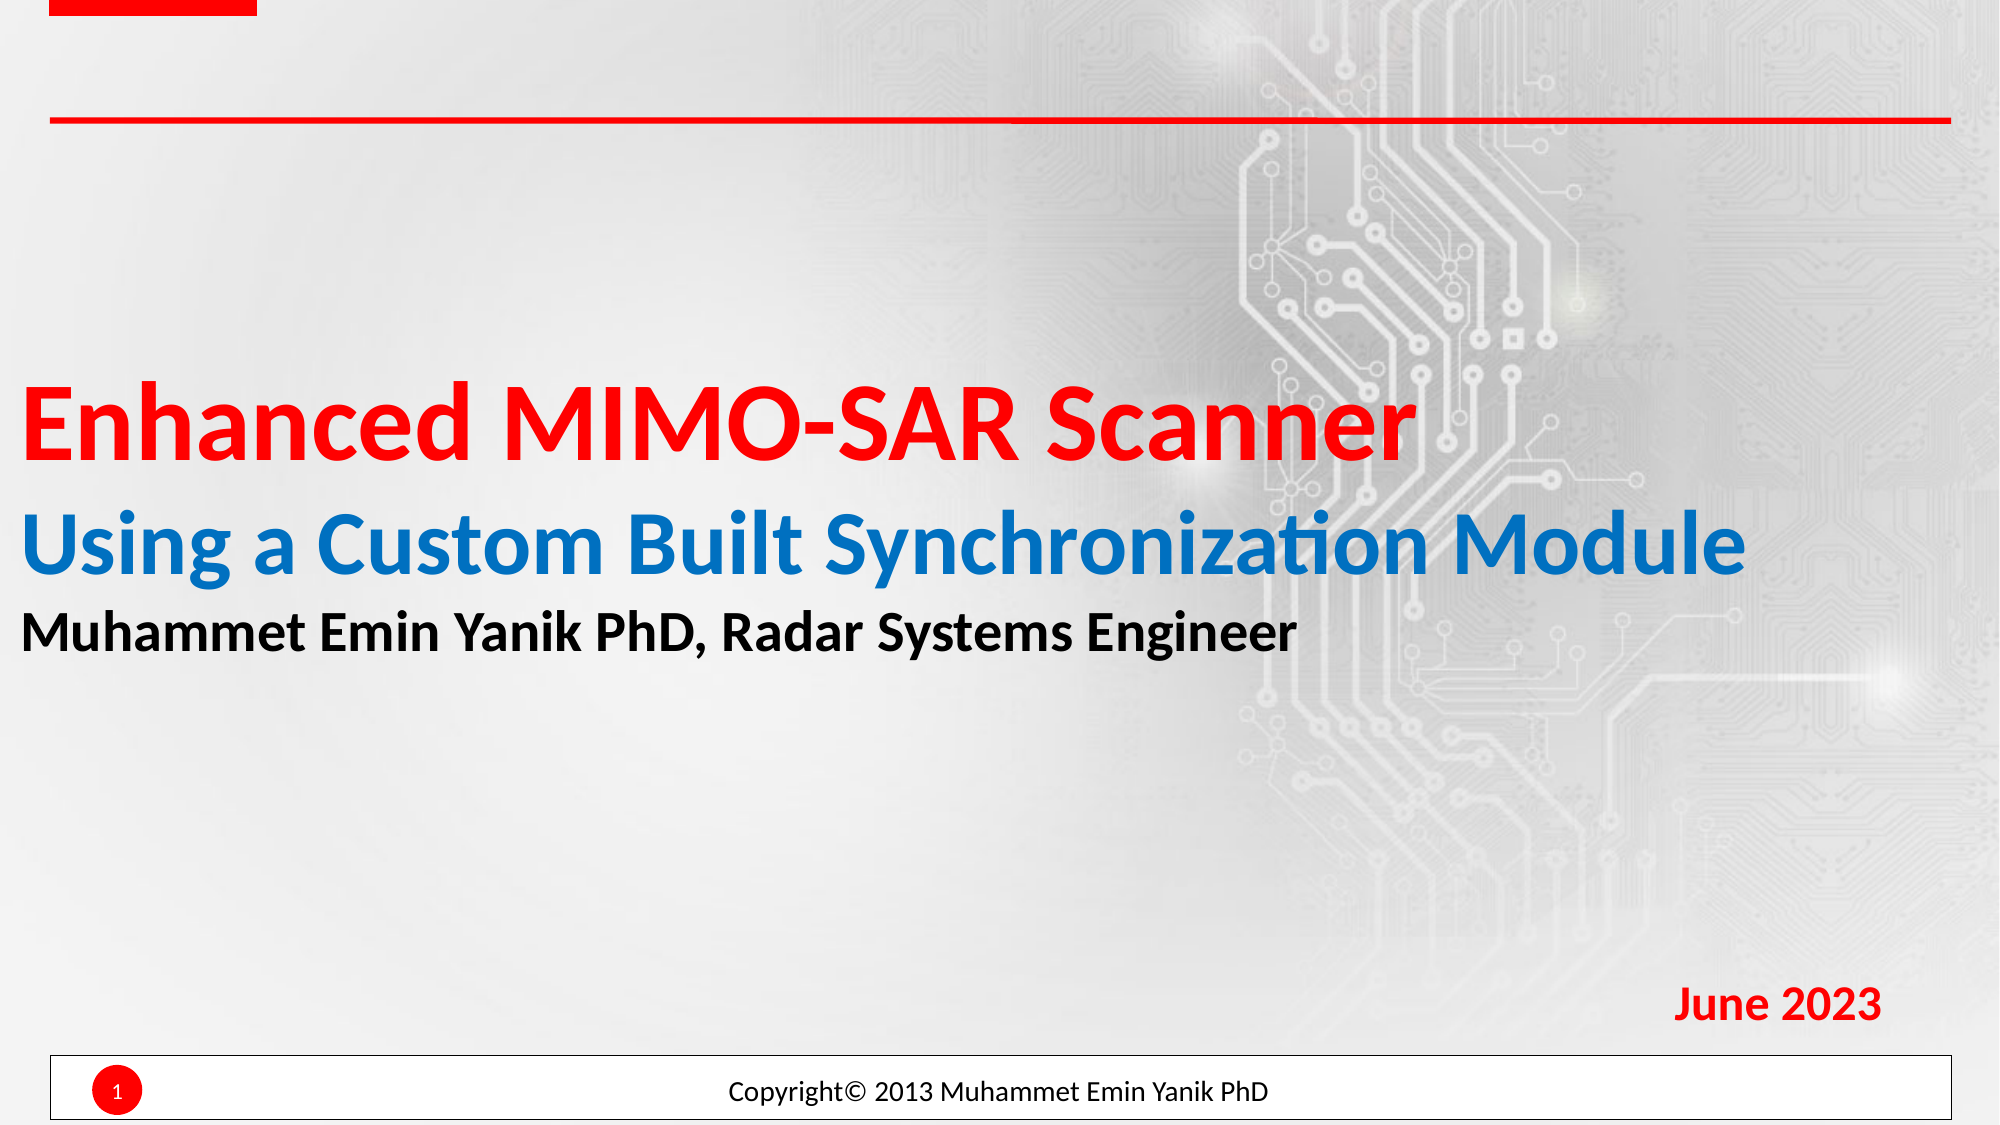

Enhanced MIMO-SAR Scanner
Using a Custom Built Synchronization Module
Muhammet Emin Yanik PhD, Radar Systems Engineer
June 2023
1